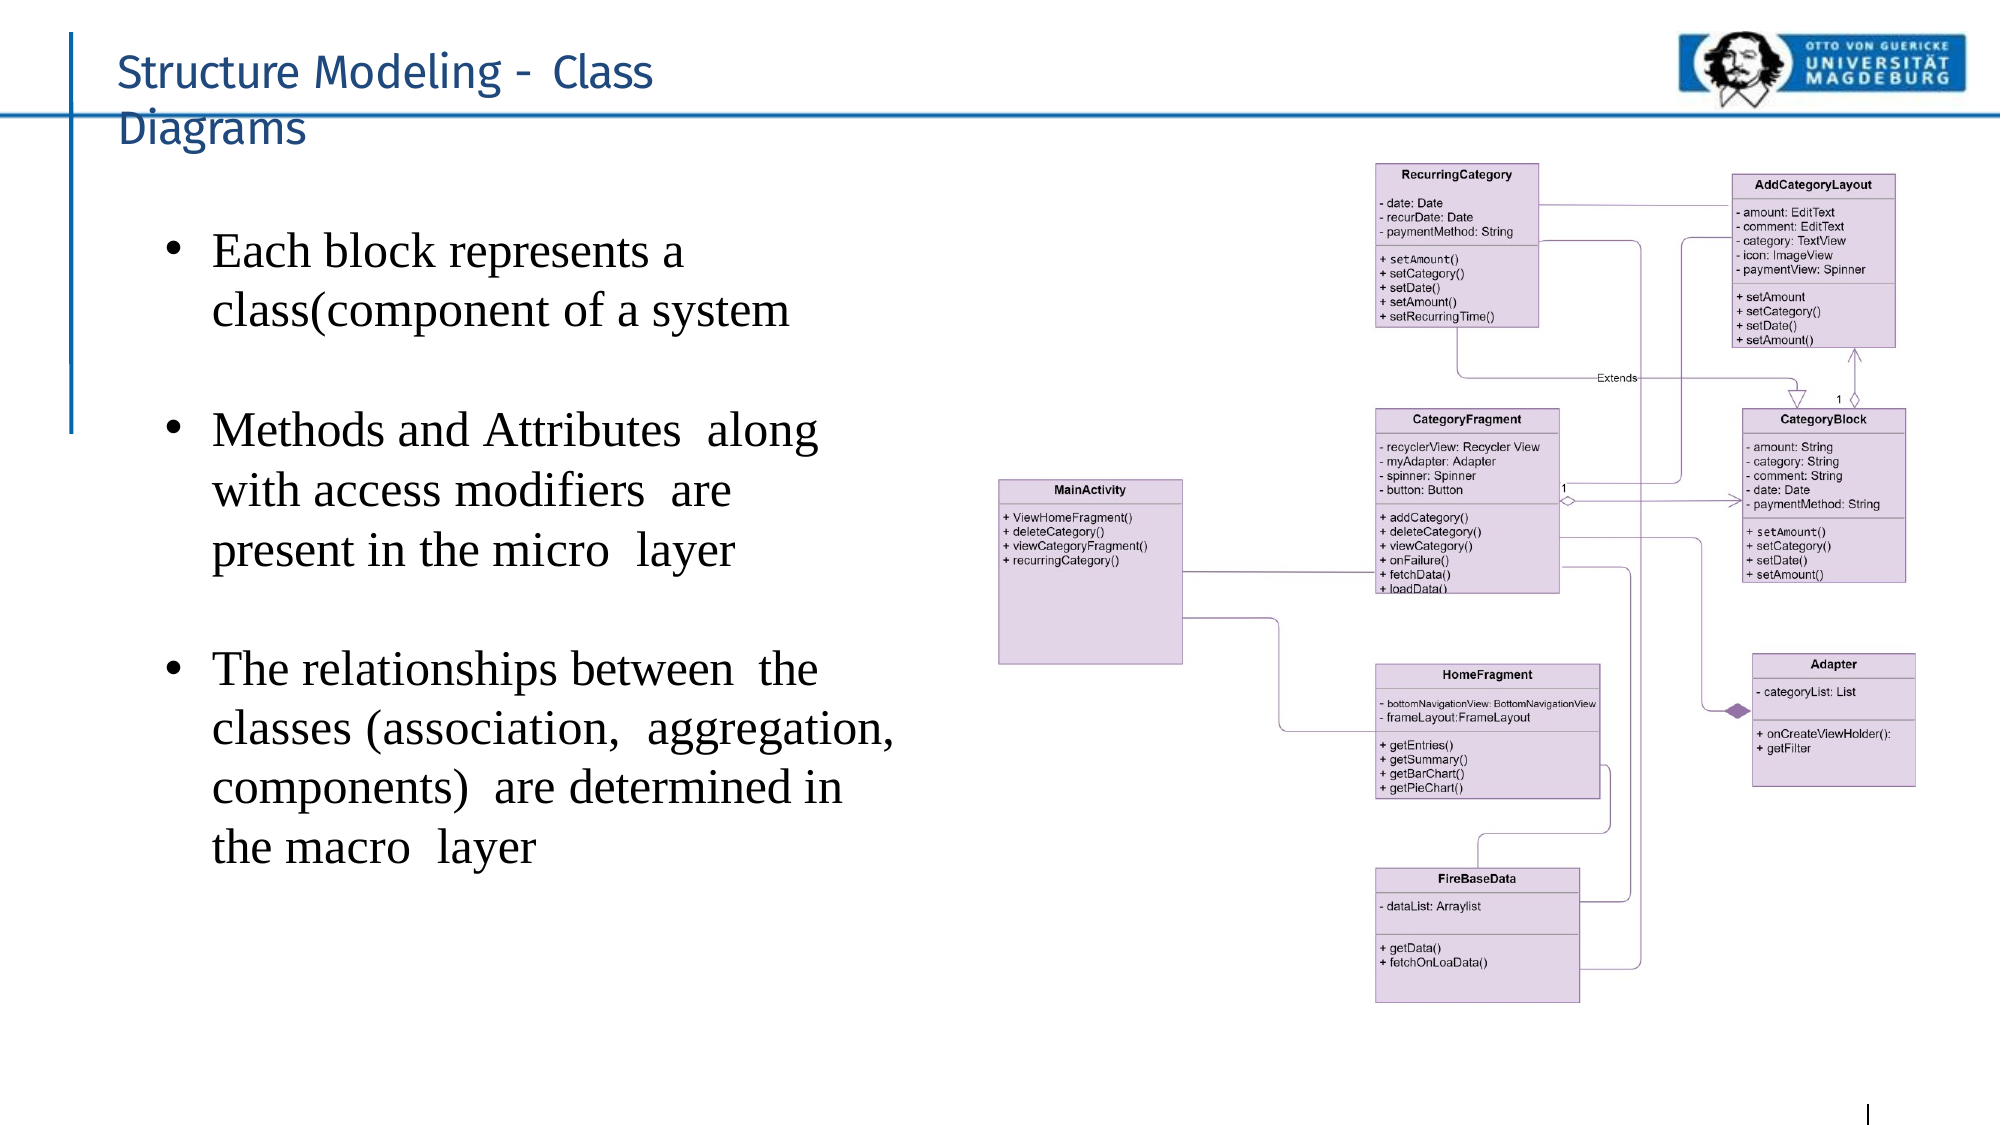

# Structure Modeling - Class Diagrams

Each block represents a  class(component of a system

Methods and Attributes  along with access modifiers  are present in the micro  layer

The relationships between  the classes (association,  aggregation, components)  are determined in the macro  layer